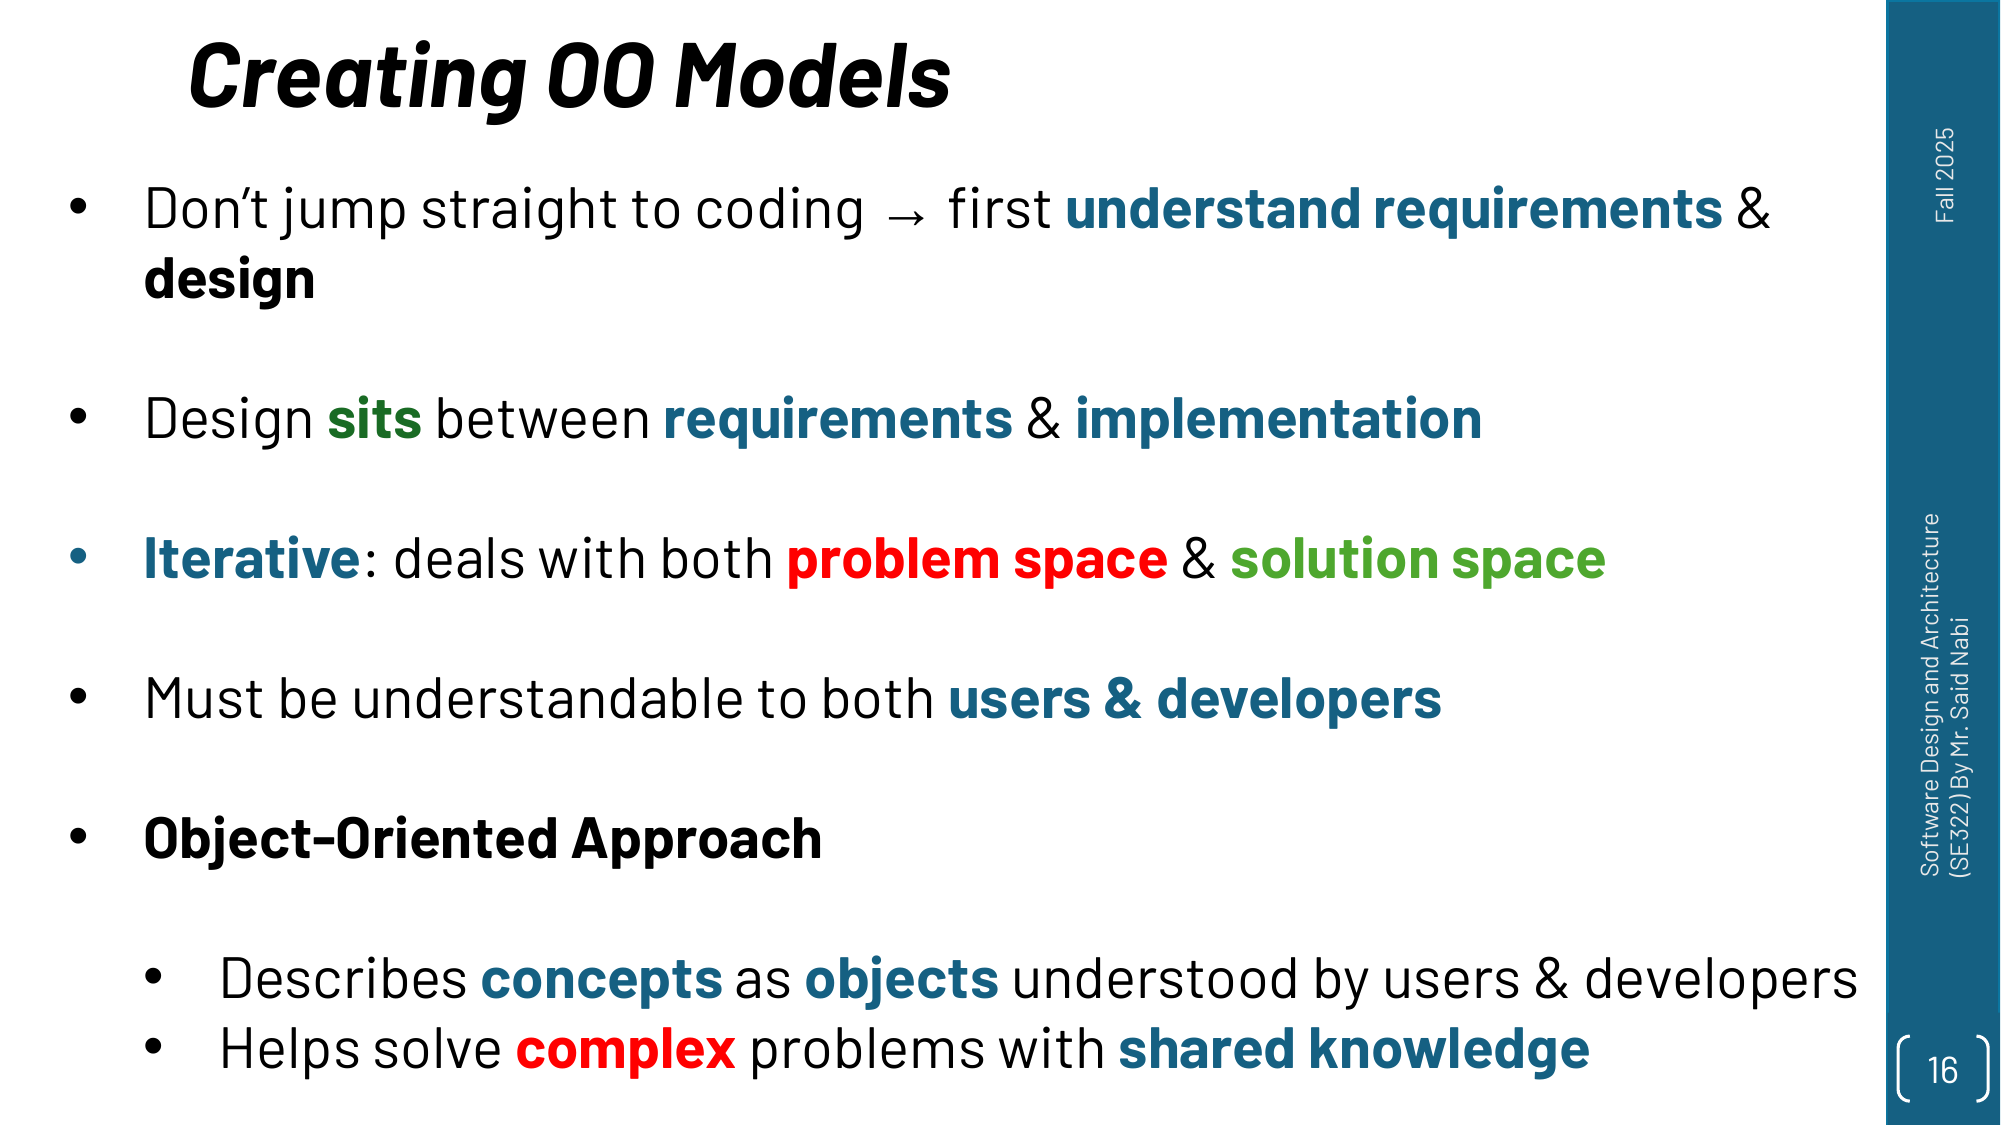

Don’t jump straight to coding → first understand requirements & design

Design sits between requirements & implementation

Iterative: deals with both problem space & solution space

Must be understandable to both users & developers

Object-Oriented Approach

Describes concepts as objects understood by users & developers
Helps solve complex problems with shared knowledge

# Creating OO Models
C
lass Name